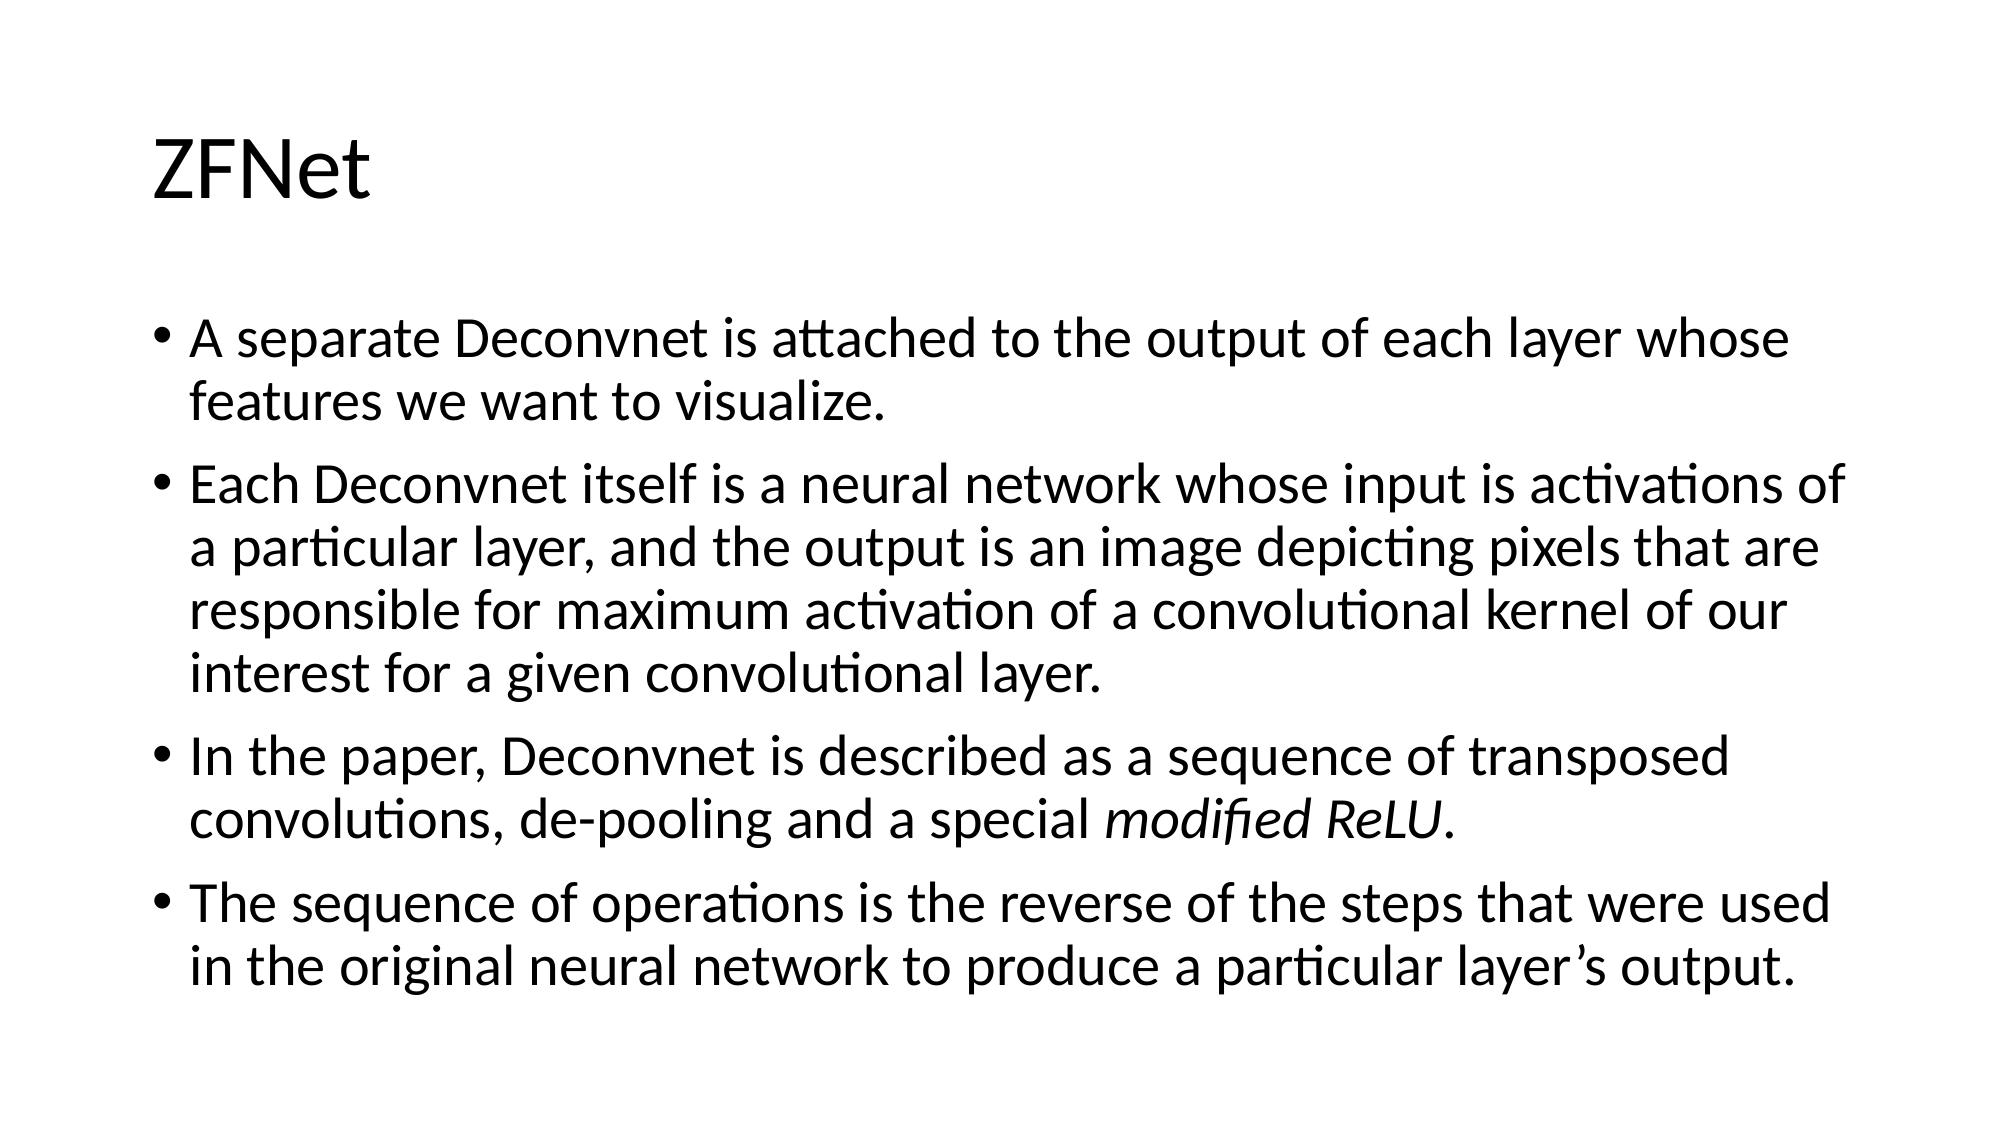

# ZFNet
A separate Deconvnet is attached to the output of each layer whose features we want to visualize.
Each Deconvnet itself is a neural network whose input is activations of a particular layer, and the output is an image depicting pixels that are responsible for maximum activation of a convolutional kernel of our interest for a given convolutional layer.
In the paper, Deconvnet is described as a sequence of transposed convolutions, de-pooling and a special modified ReLU.
The sequence of operations is the reverse of the steps that were used in the original neural network to produce a particular layer’s output.